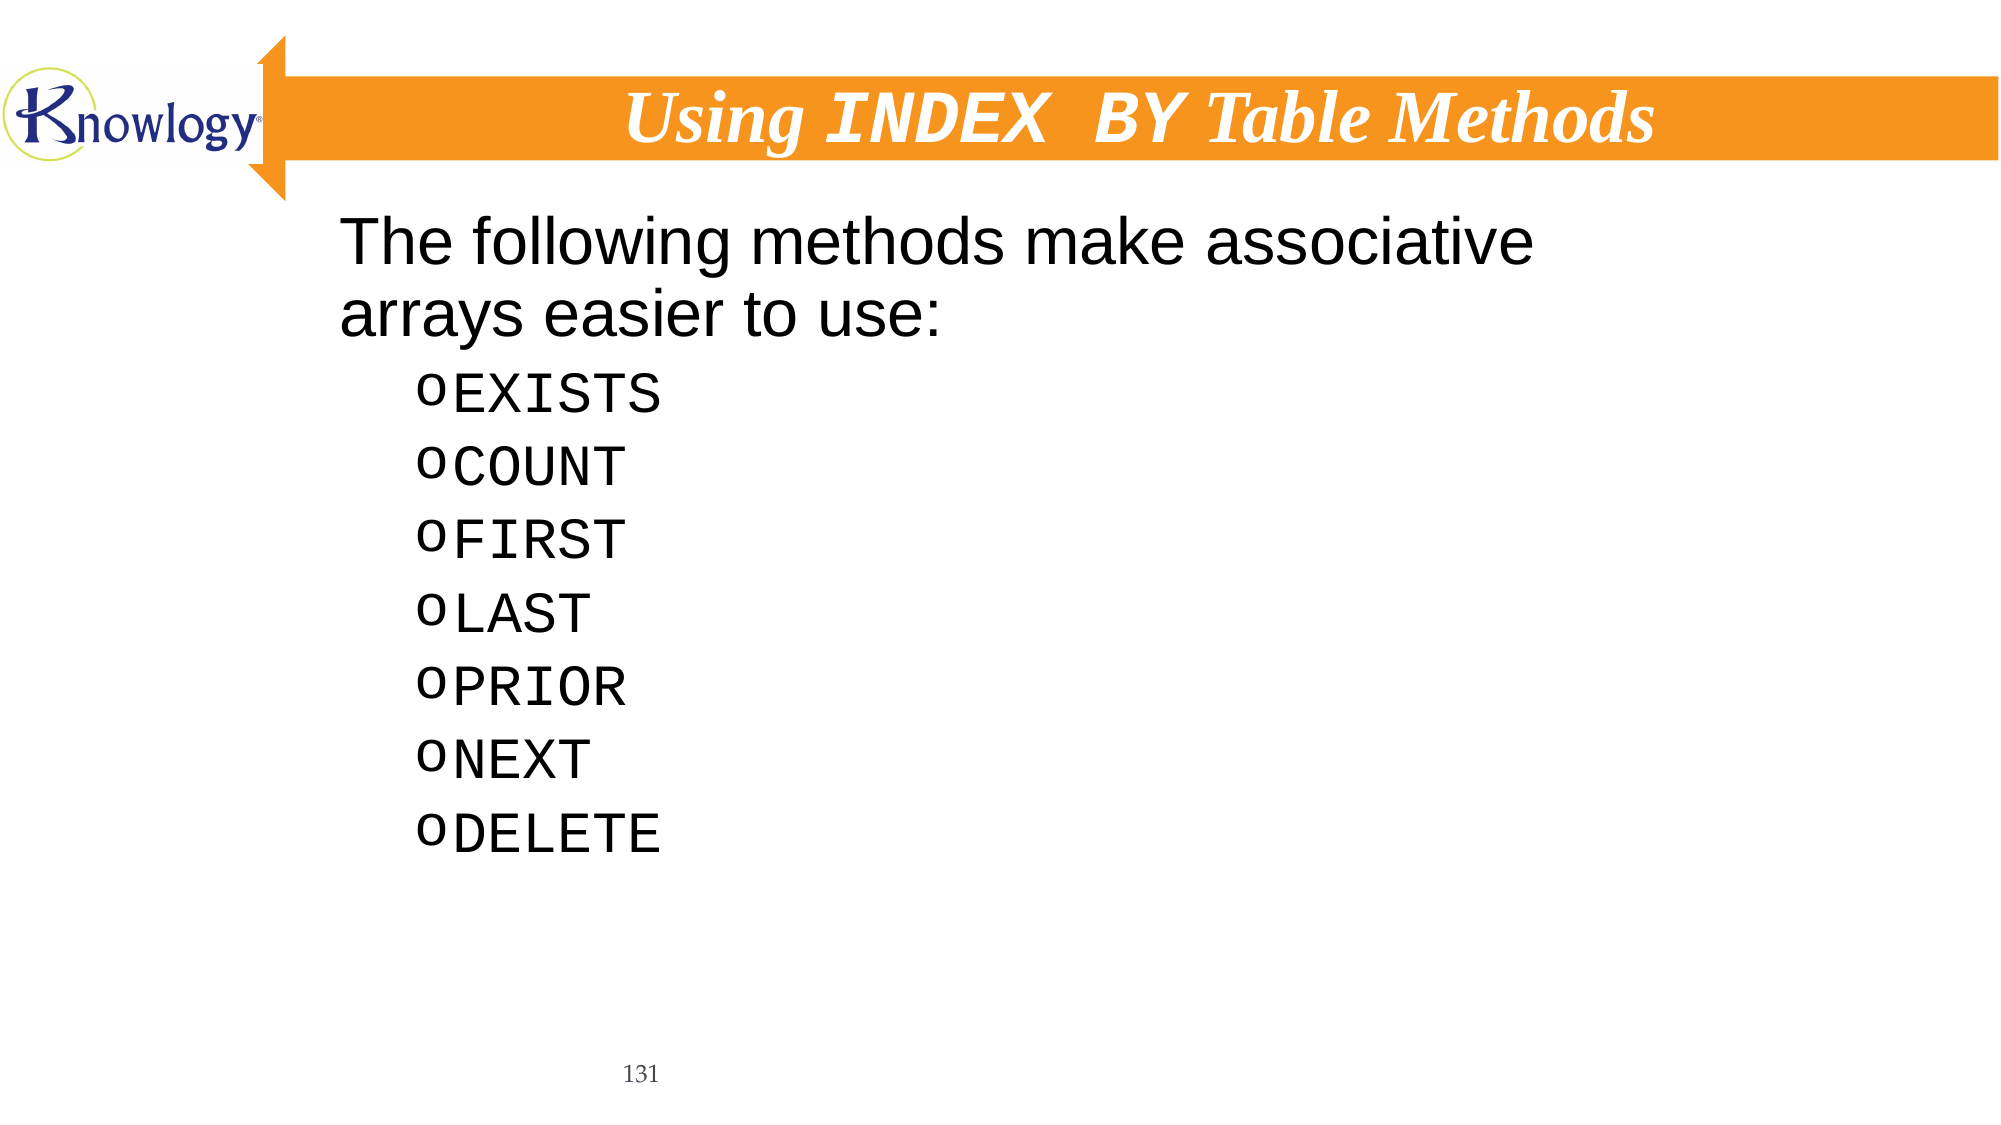

# Using INDEX BY Table Methods
The following methods make associative arrays easier to use:
EXISTS
COUNT
FIRST
LAST
PRIOR
NEXT
DELETE
131